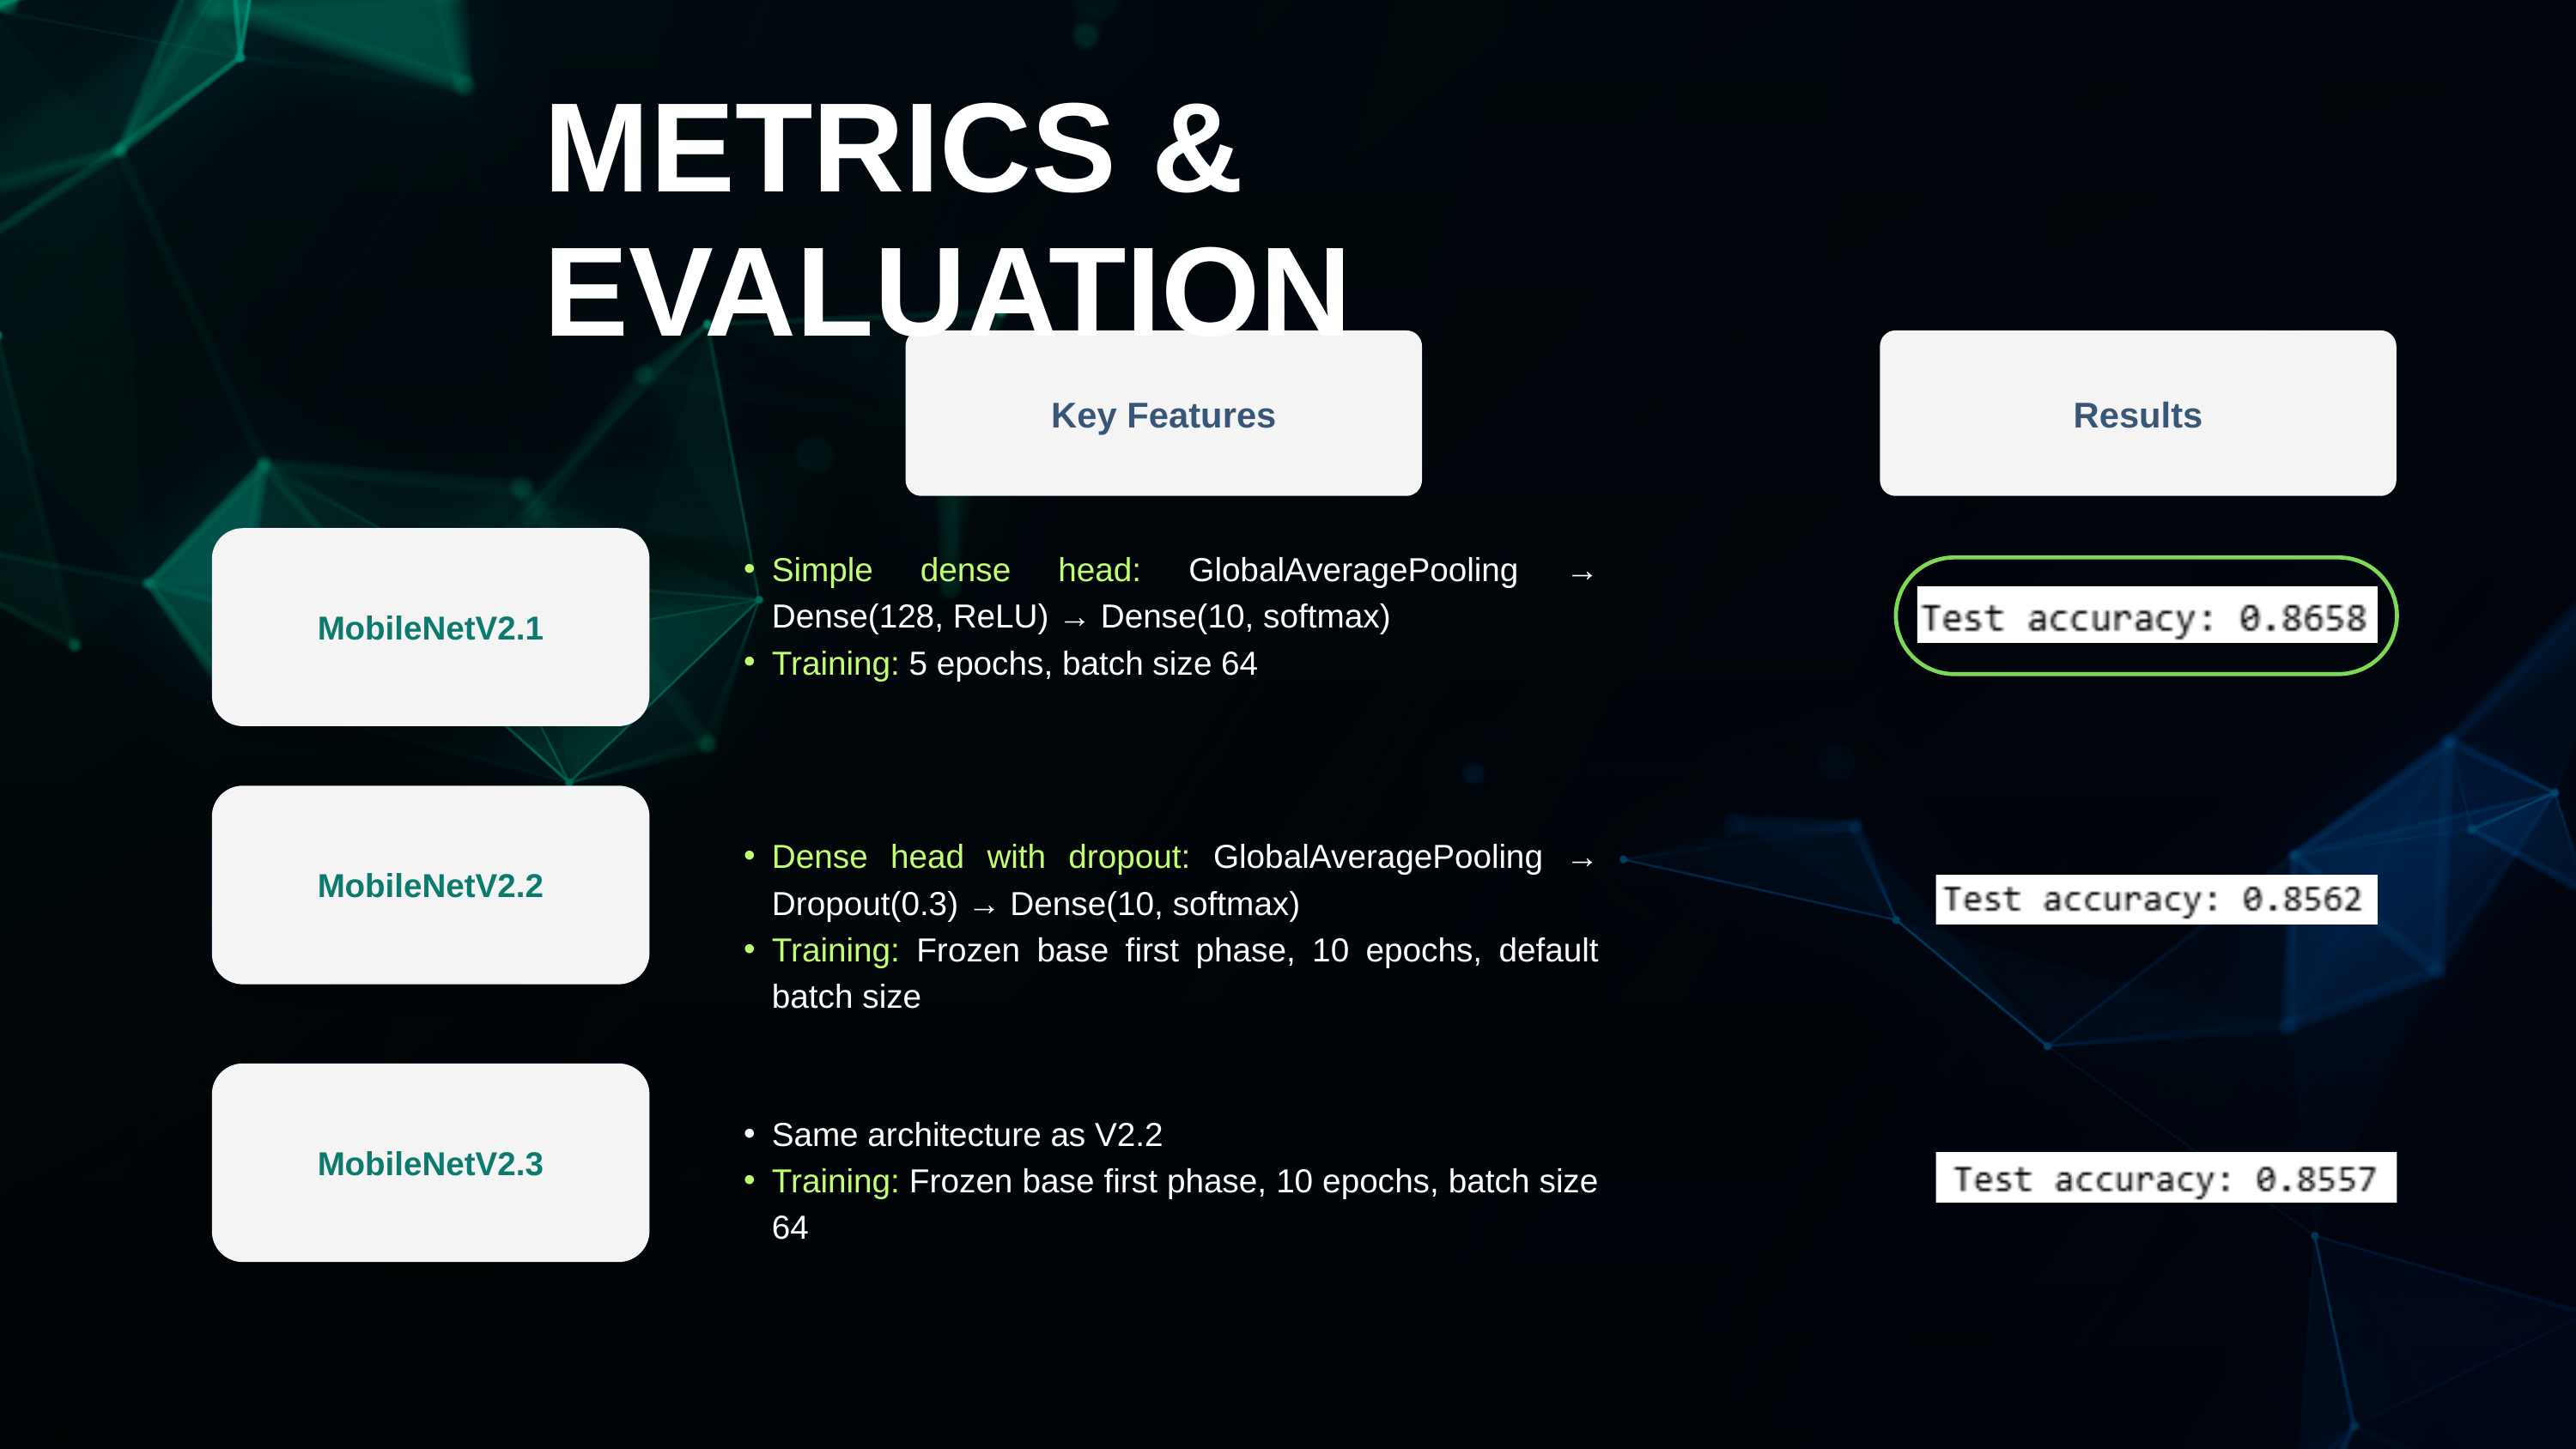

METRICS & EVALUATION

Key Features

Results

MobileNetV2.1

Simple dense head: GlobalAveragePooling → Dense(128, ReLU) → Dense(10, softmax)
Training: 5 epochs, batch size 64

Dense head with dropout: GlobalAveragePooling → Dropout(0.3) → Dense(10, softmax)
Training: Frozen base first phase, 10 epochs, default batch size
MobileNetV2.2

Same architecture as V2.2
Training: Frozen base first phase, 10 epochs, batch size 64
MobileNetV2.3